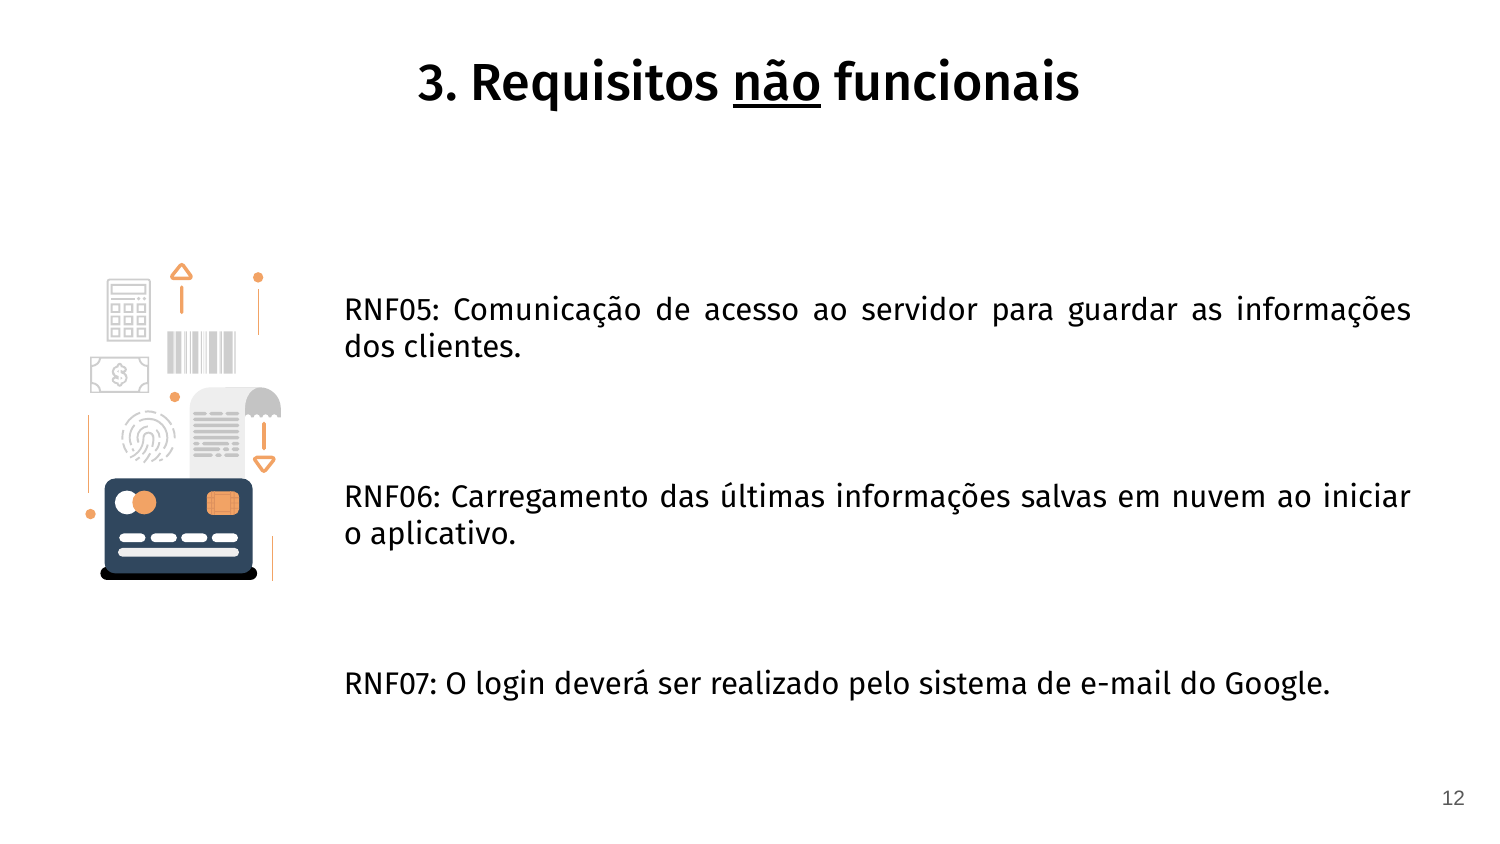

3. Requisitos não funcionais

RNF05: Comunicação de acesso ao servidor para guardar as informações dos clientes.

RNF06: Carregamento das últimas informações salvas em nuvem ao iniciar o aplicativo.

RNF07: O login deverá ser realizado pelo sistema de e-mail do Google.

12